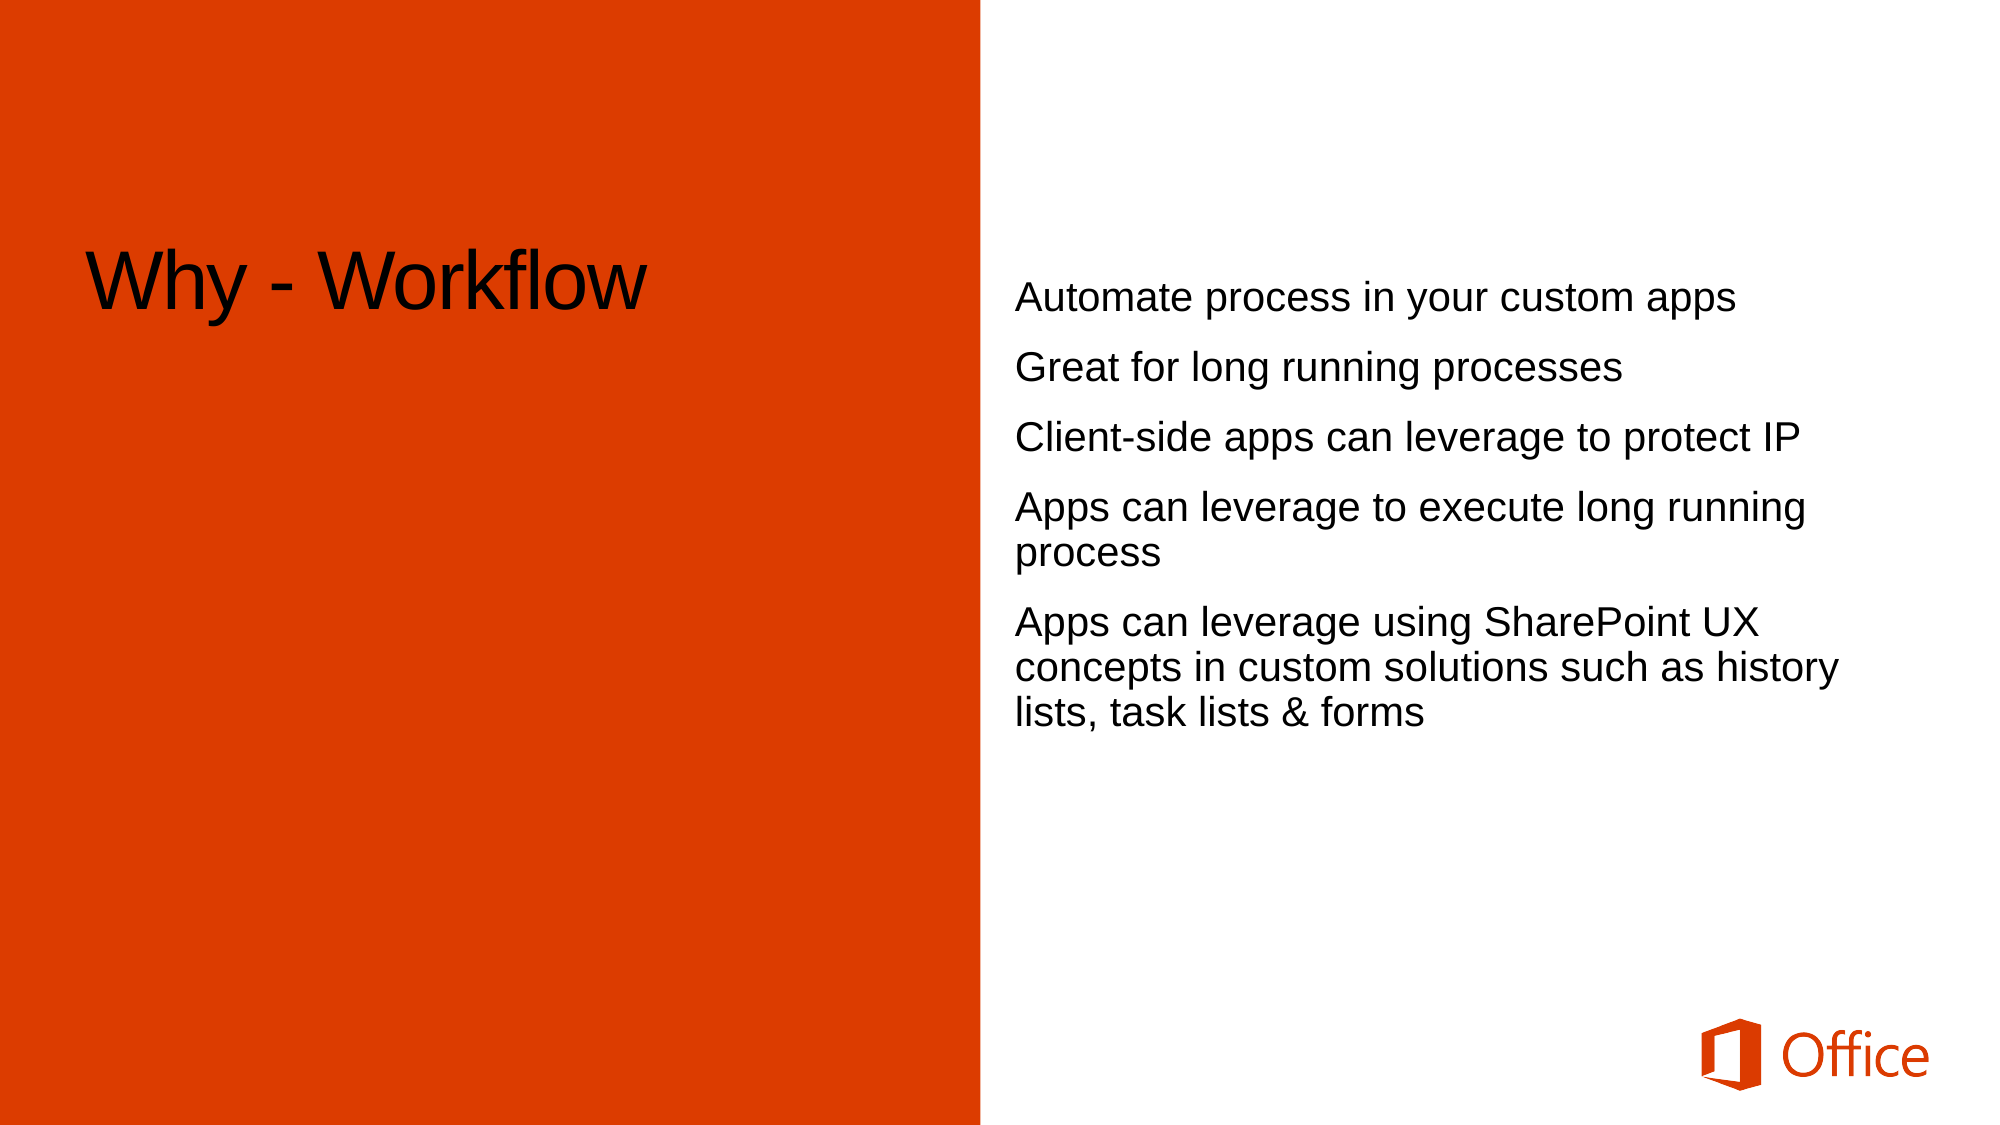

Why - Workflow
Automate process in your custom apps
Great for long running processes
Client-side apps can leverage to protect IP
Apps can leverage to execute long running process
Apps can leverage using SharePoint UX concepts in custom solutions such as history lists, task lists & forms